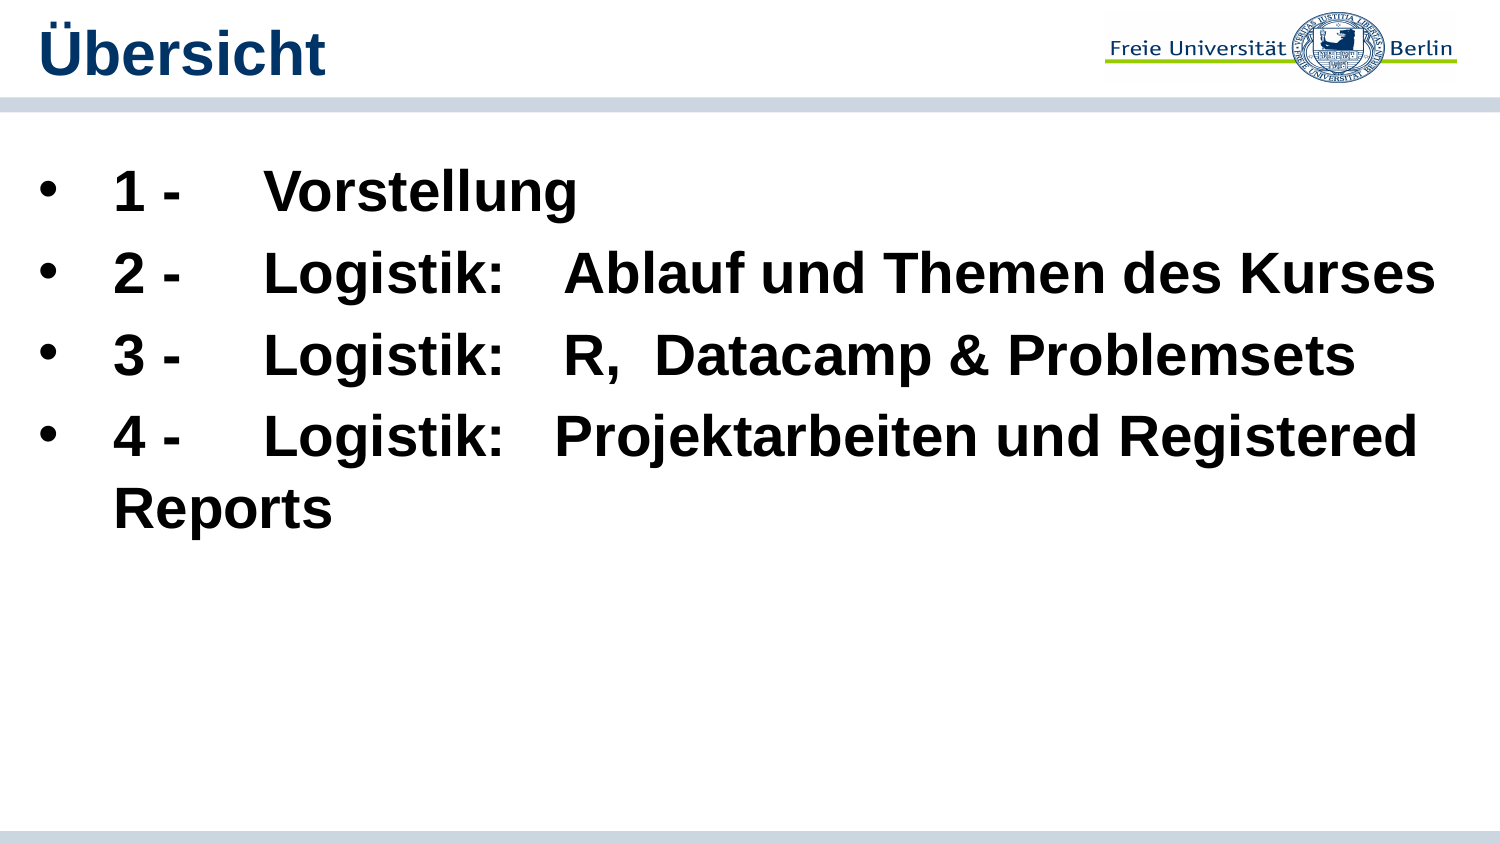

# Übersicht
1 -	Vorstellung
2 -	Logistik: 	Ablauf und Themen des Kurses
3 -	Logistik: 	R,  Datacamp & Problemsets
4 -	Logistik:   Projektarbeiten und Registered Reports